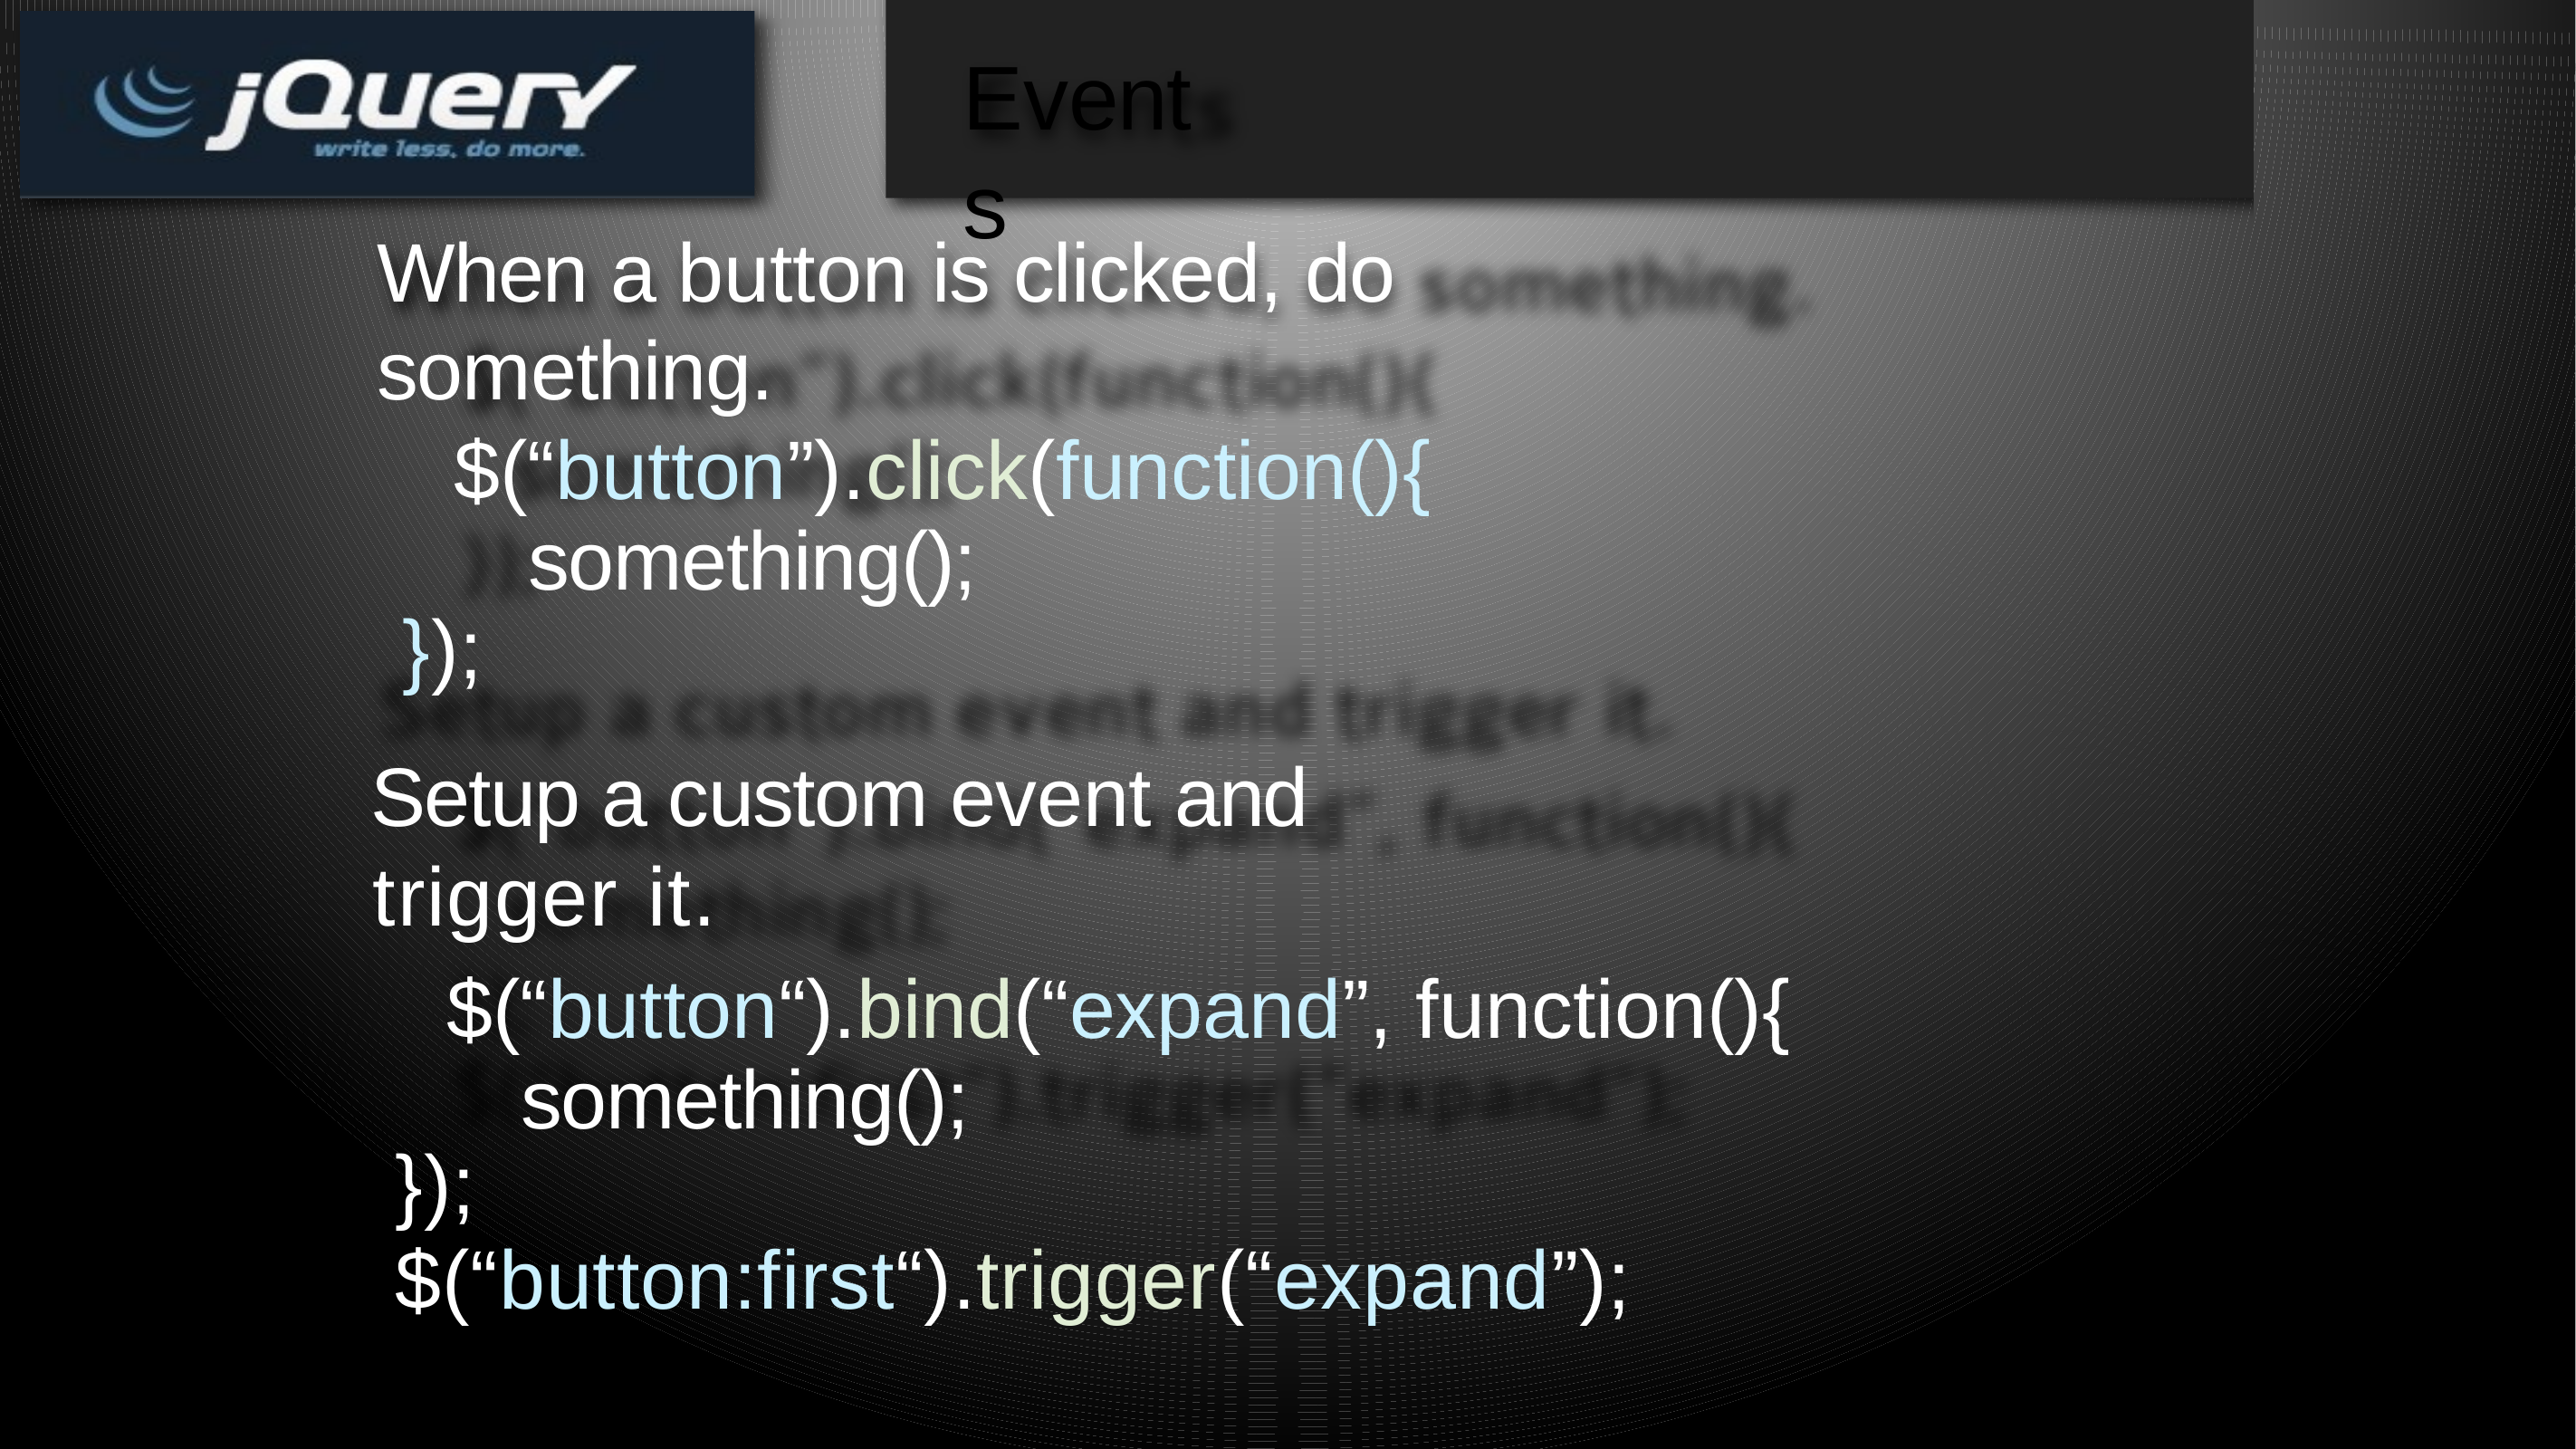

# Events

When a button is clicked, do something.
$(“button”).click(function(){  something();
});
Setup a custom event and trigger it.
$(“button“).bind(“expand”, function(){  something();
});
$(“button:first“).trigger(“expand”);